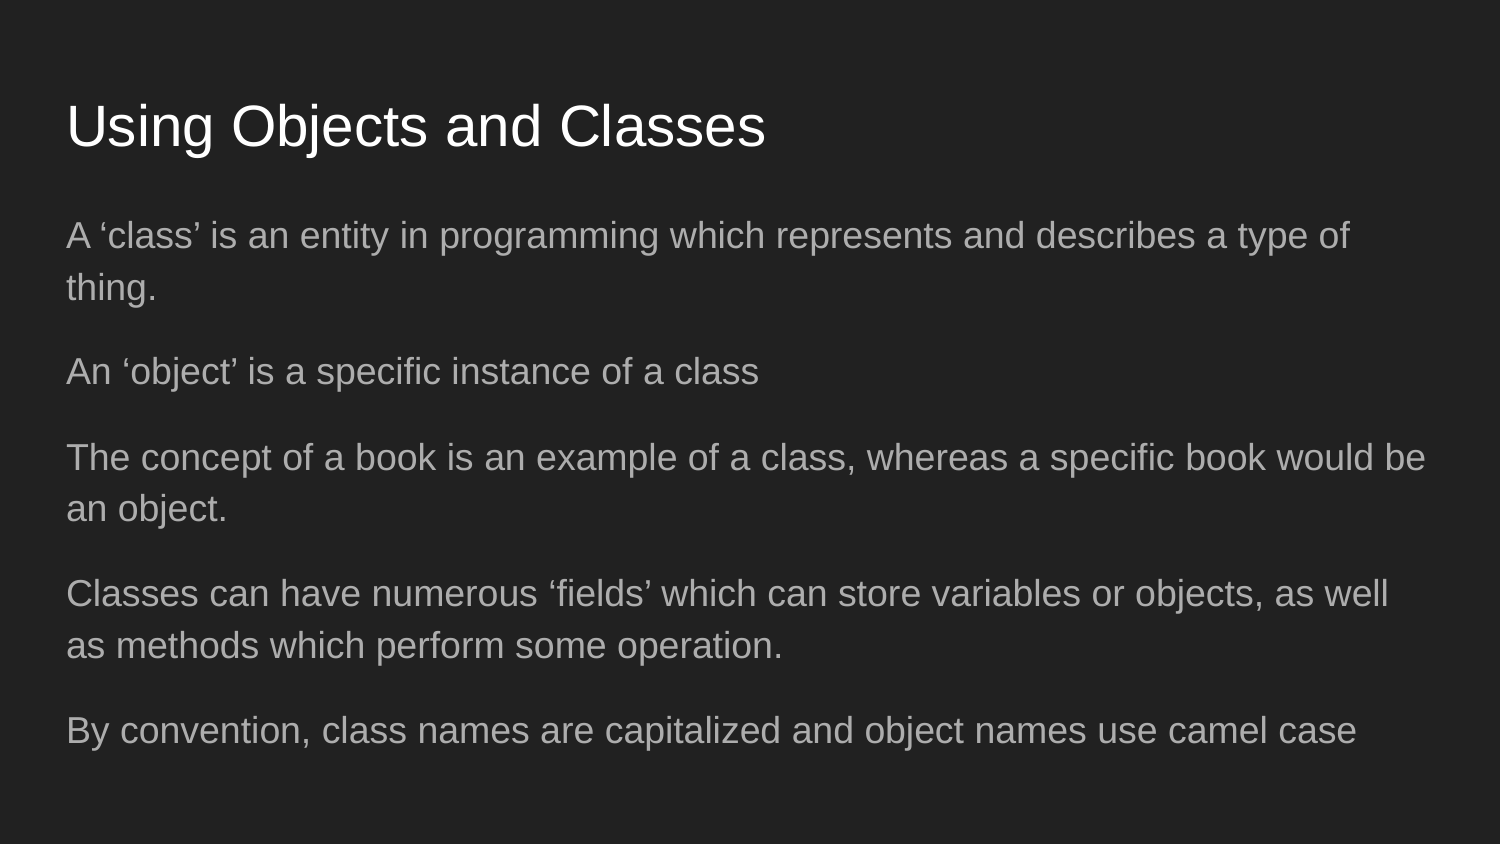

# Using Objects and Classes
A ‘class’ is an entity in programming which represents and describes a type of thing.
An ‘object’ is a specific instance of a class
The concept of a book is an example of a class, whereas a specific book would be an object.
Classes can have numerous ‘fields’ which can store variables or objects, as well as methods which perform some operation.
By convention, class names are capitalized and object names use camel case